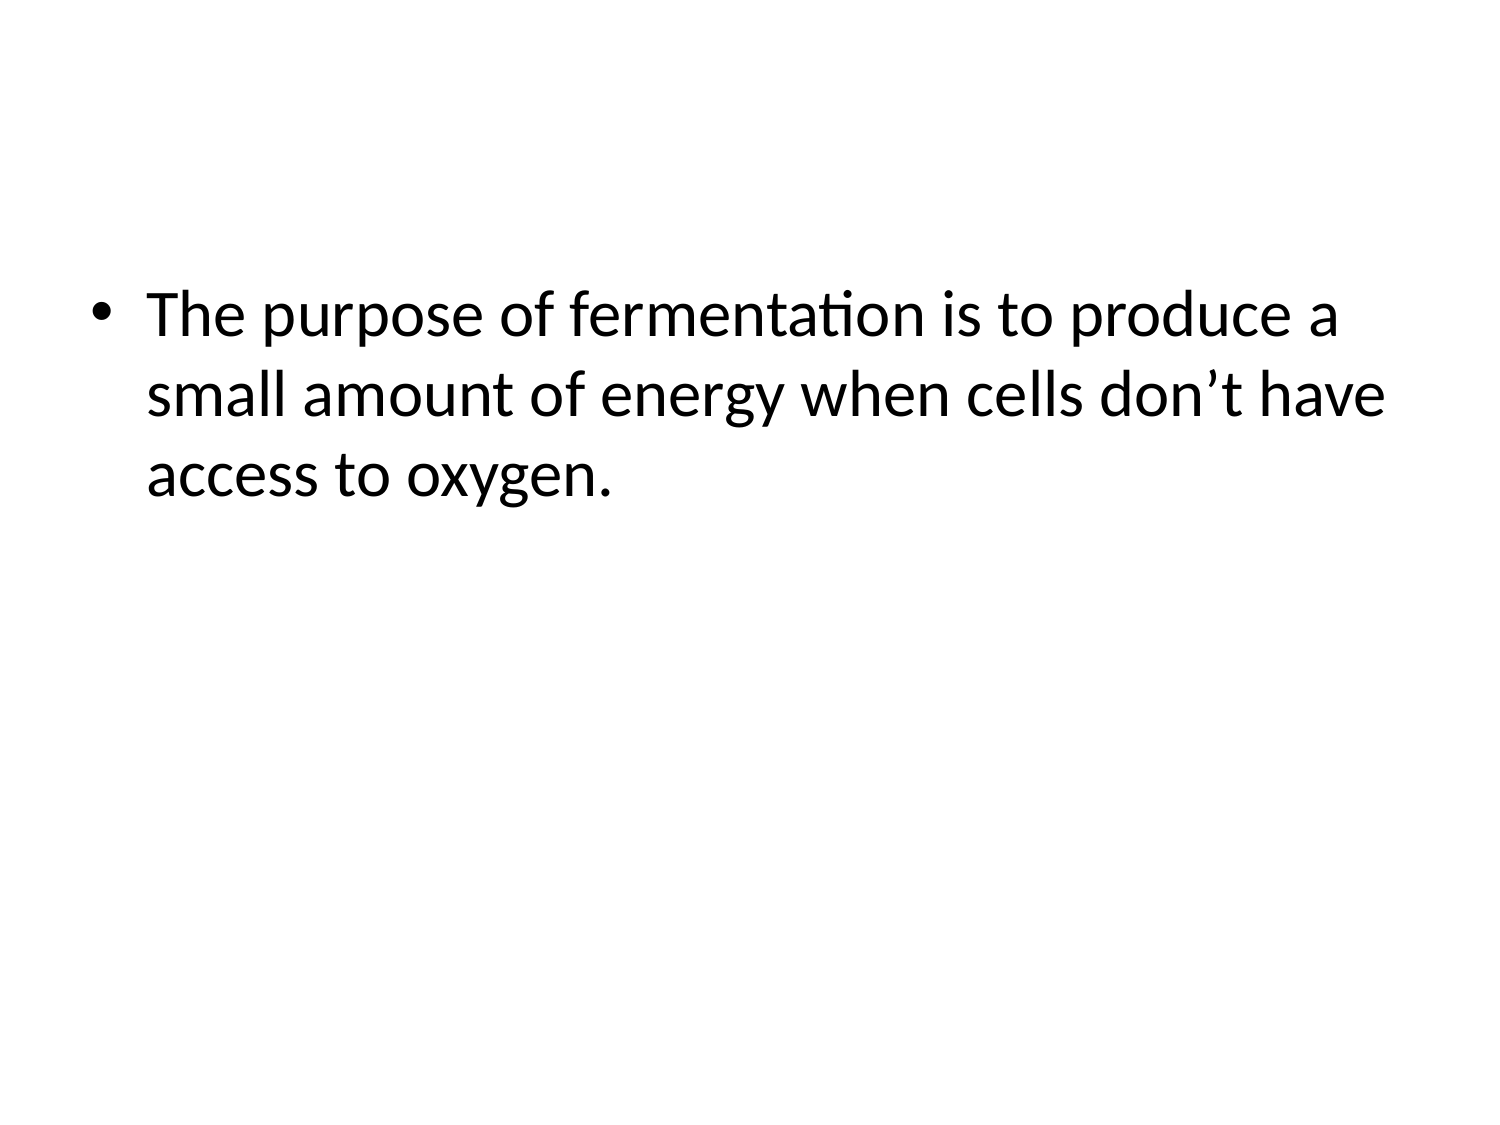

#
The purpose of fermentation is to produce a small amount of energy when cells don’t have access to oxygen.